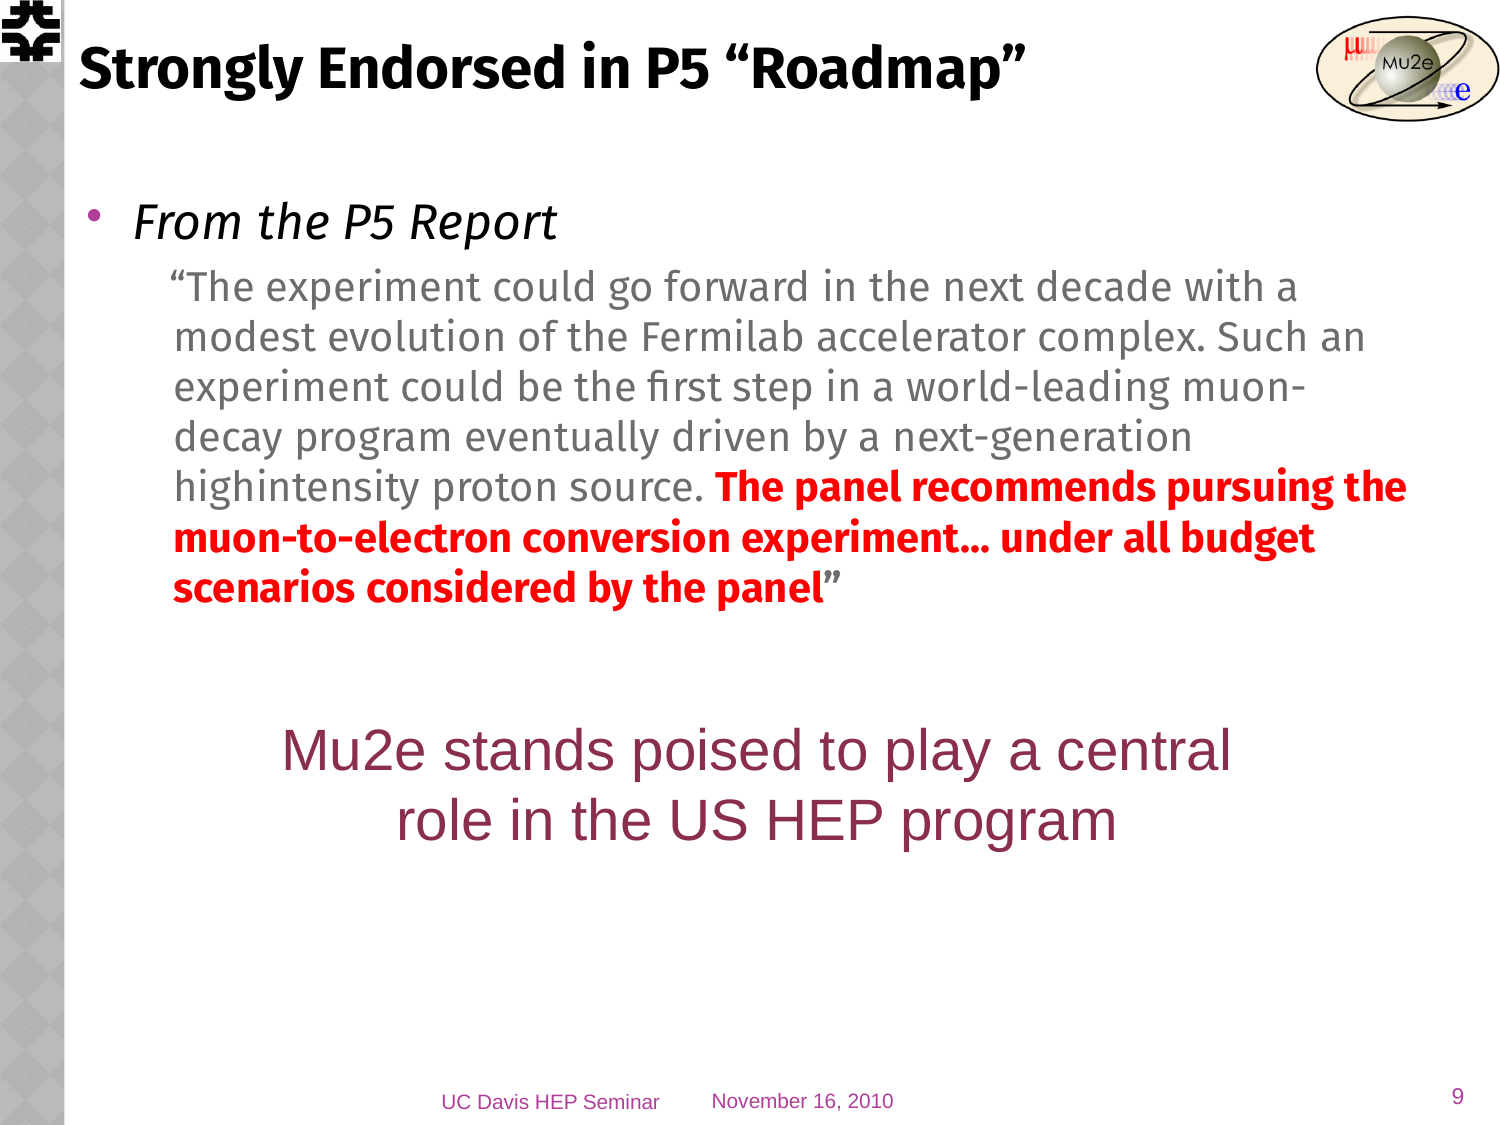

# Strongly Endorsed in P5 “Roadmap”
From the P5 Report
   “The experiment could go forward in the next decade with a modest evolution of the Fermilab accelerator complex. Such an experiment could be the first step in a world-leading muon-decay program eventually driven by a next-generation highintensity proton source. The panel recommends pursuing the muon-to-electron conversion experiment... under all budget scenarios considered by the panel”

Mu2e stands poised to play a central role in the US HEP program
9
UC Davis HEP Seminar
November 16, 2010